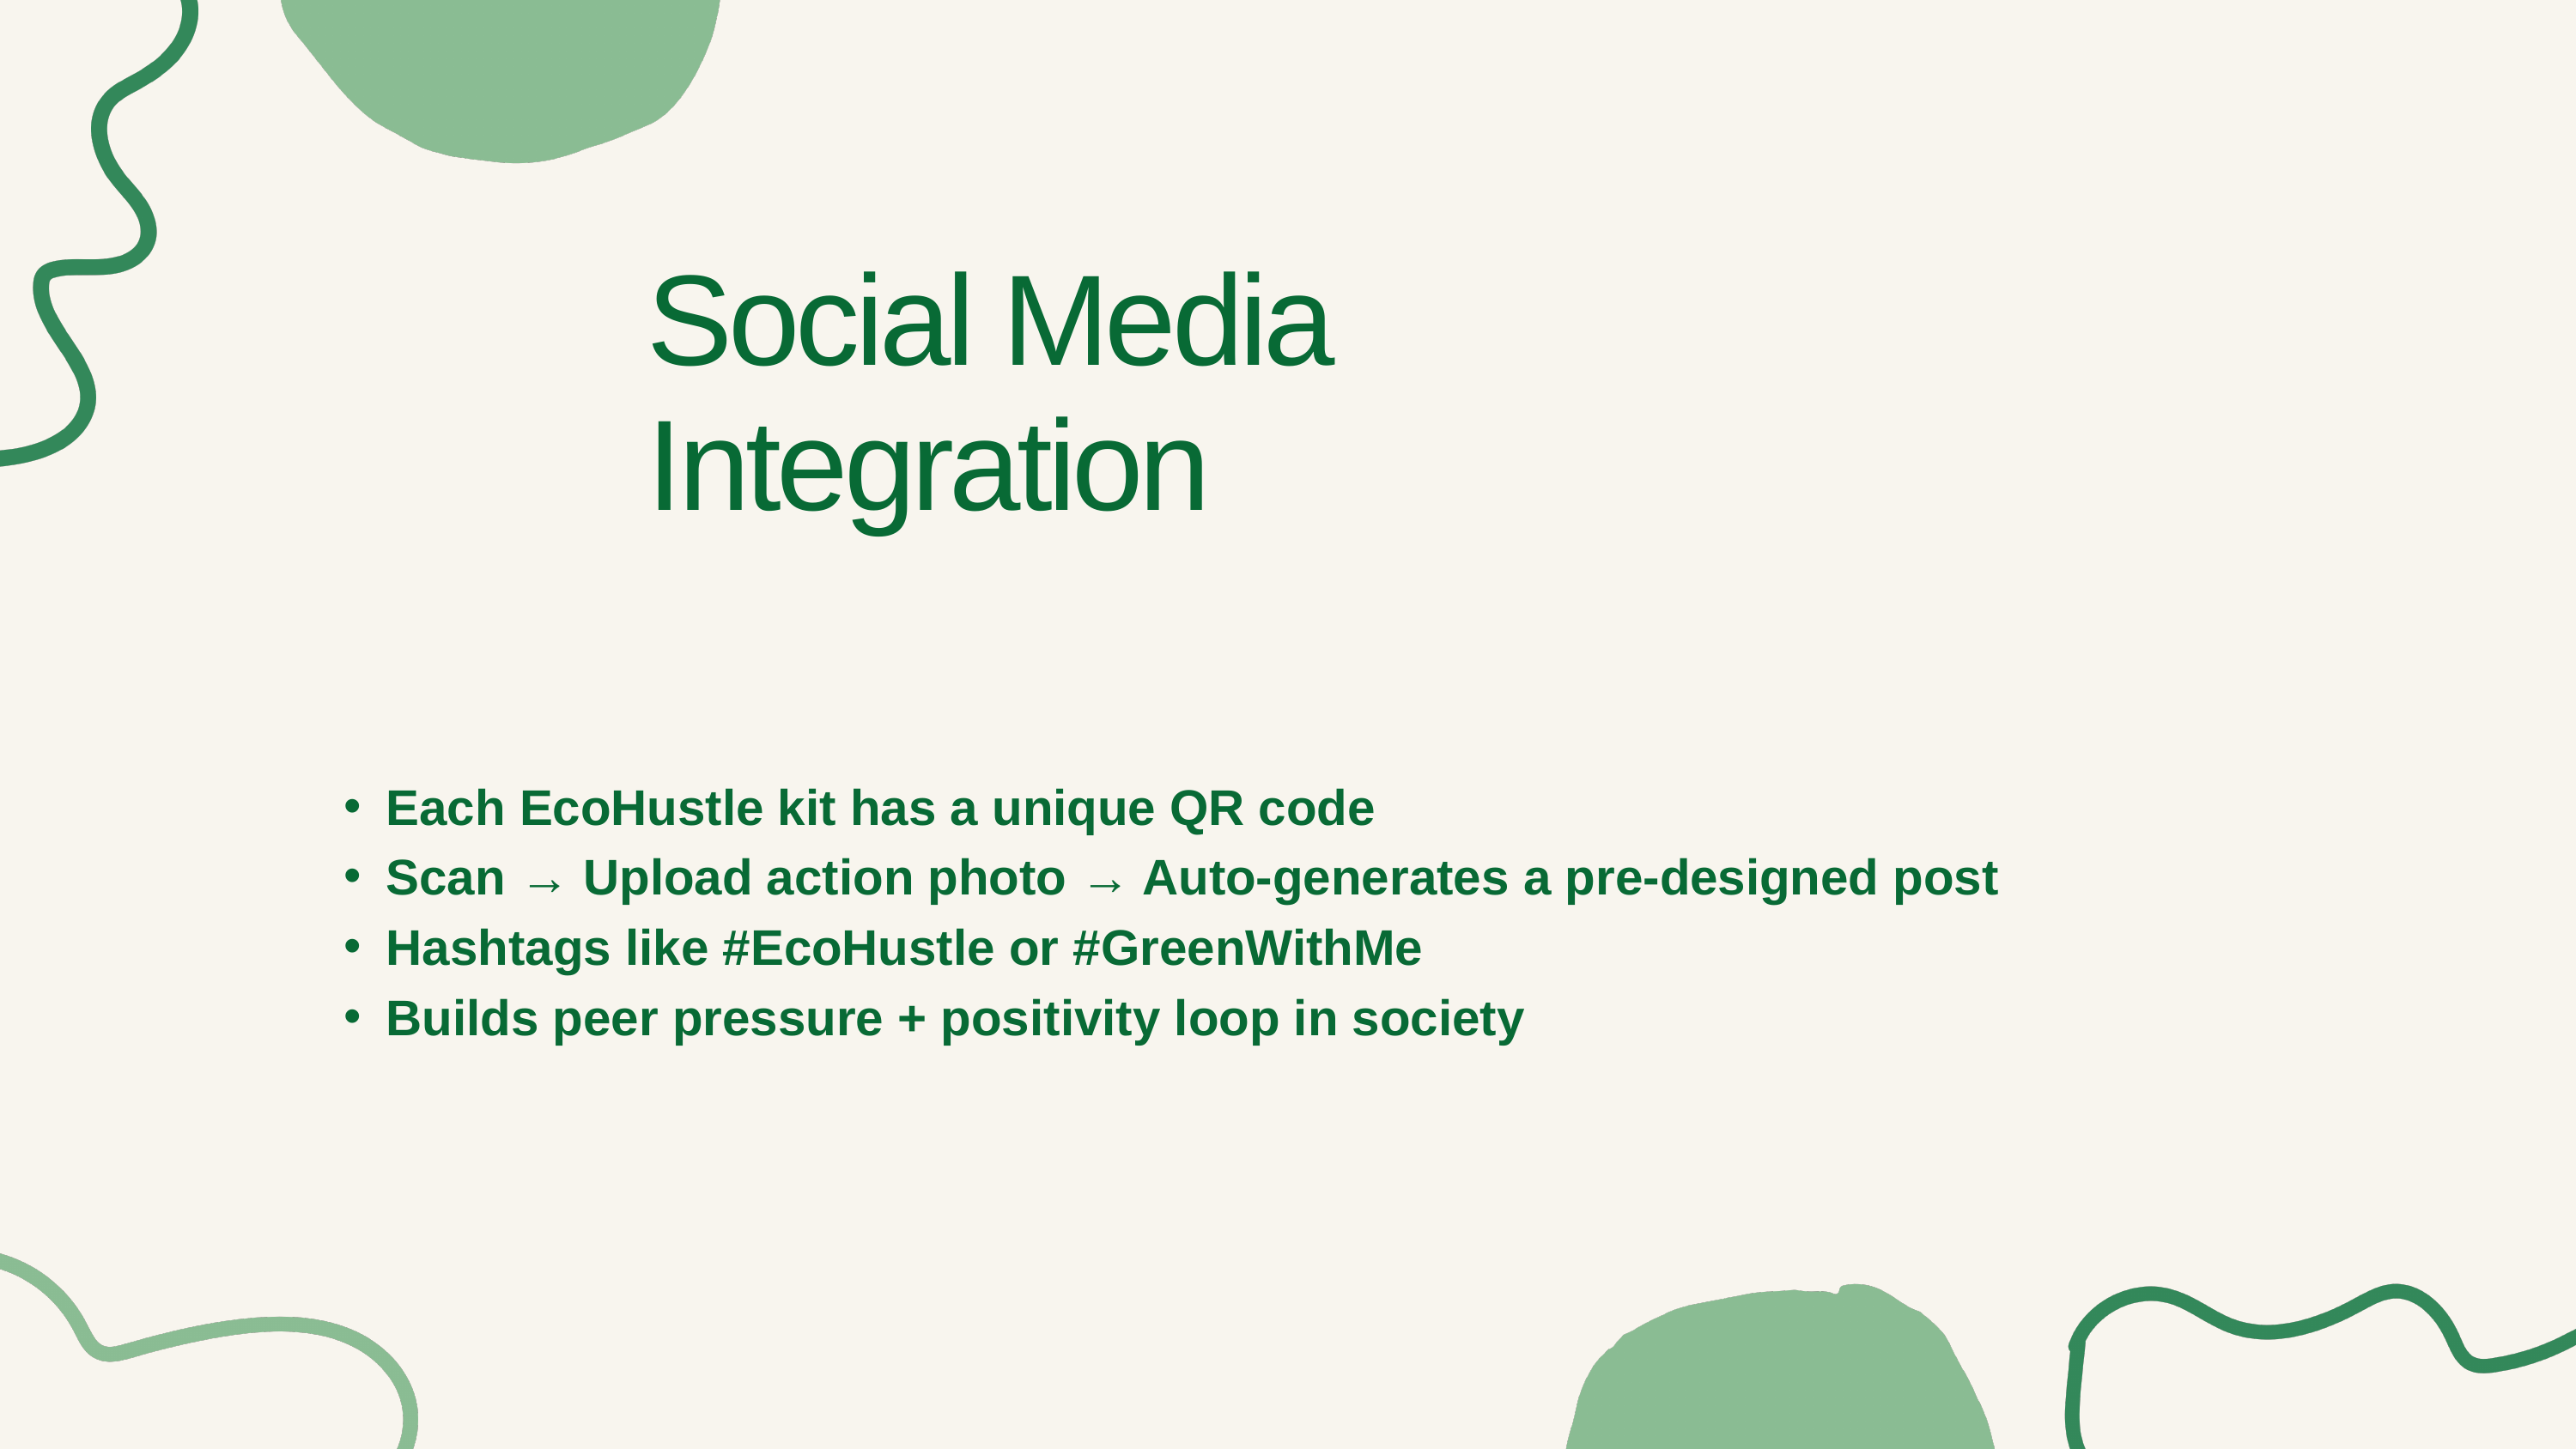

Social Media Integration

Each EcoHustle kit has a unique QR code
Scan → Upload action photo → Auto-generates a pre-designed post
Hashtags like #EcoHustle or #GreenWithMe
Builds peer pressure + positivity loop in society